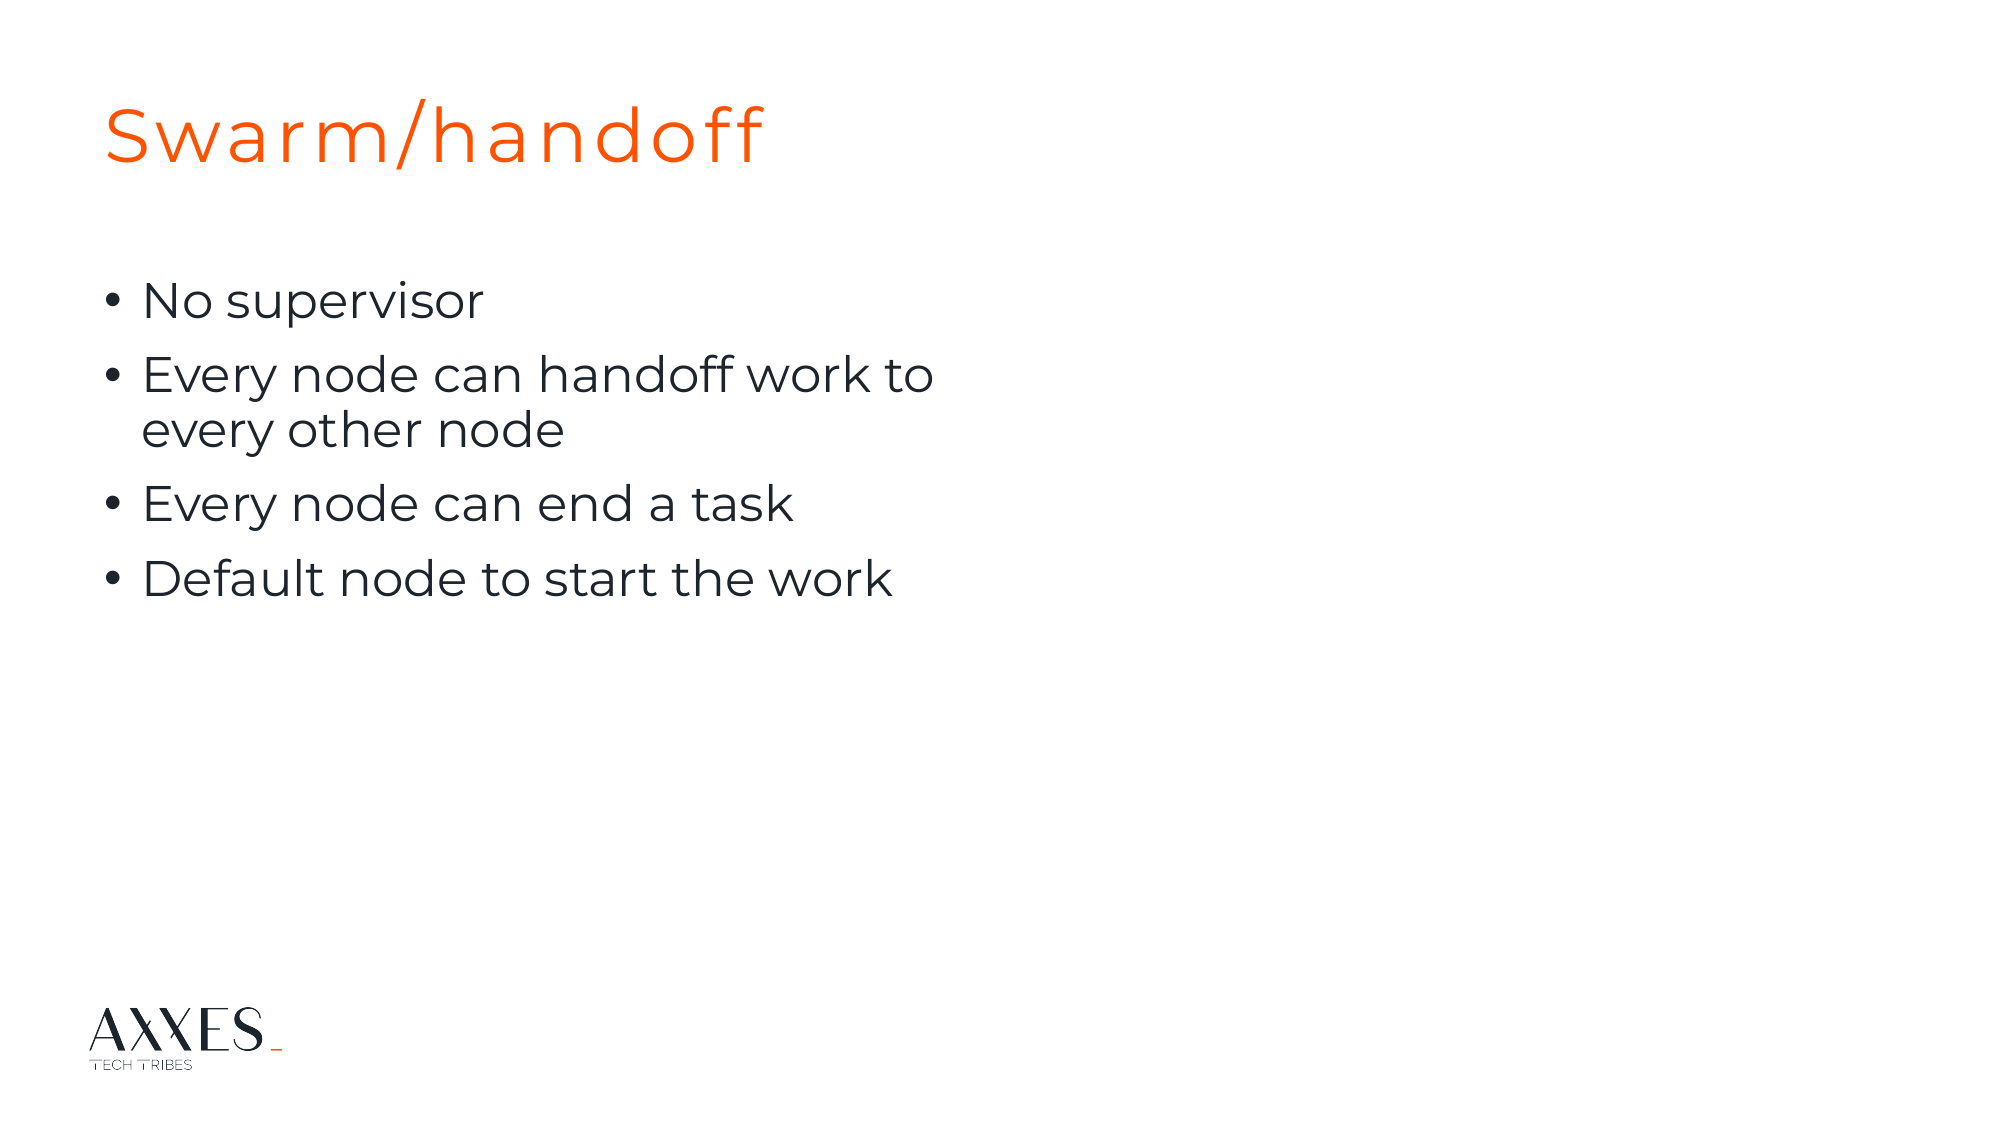

# Swarm/handoff
No supervisor
Every node can handoff work to every other node
Every node can end a task
Default node to start the work